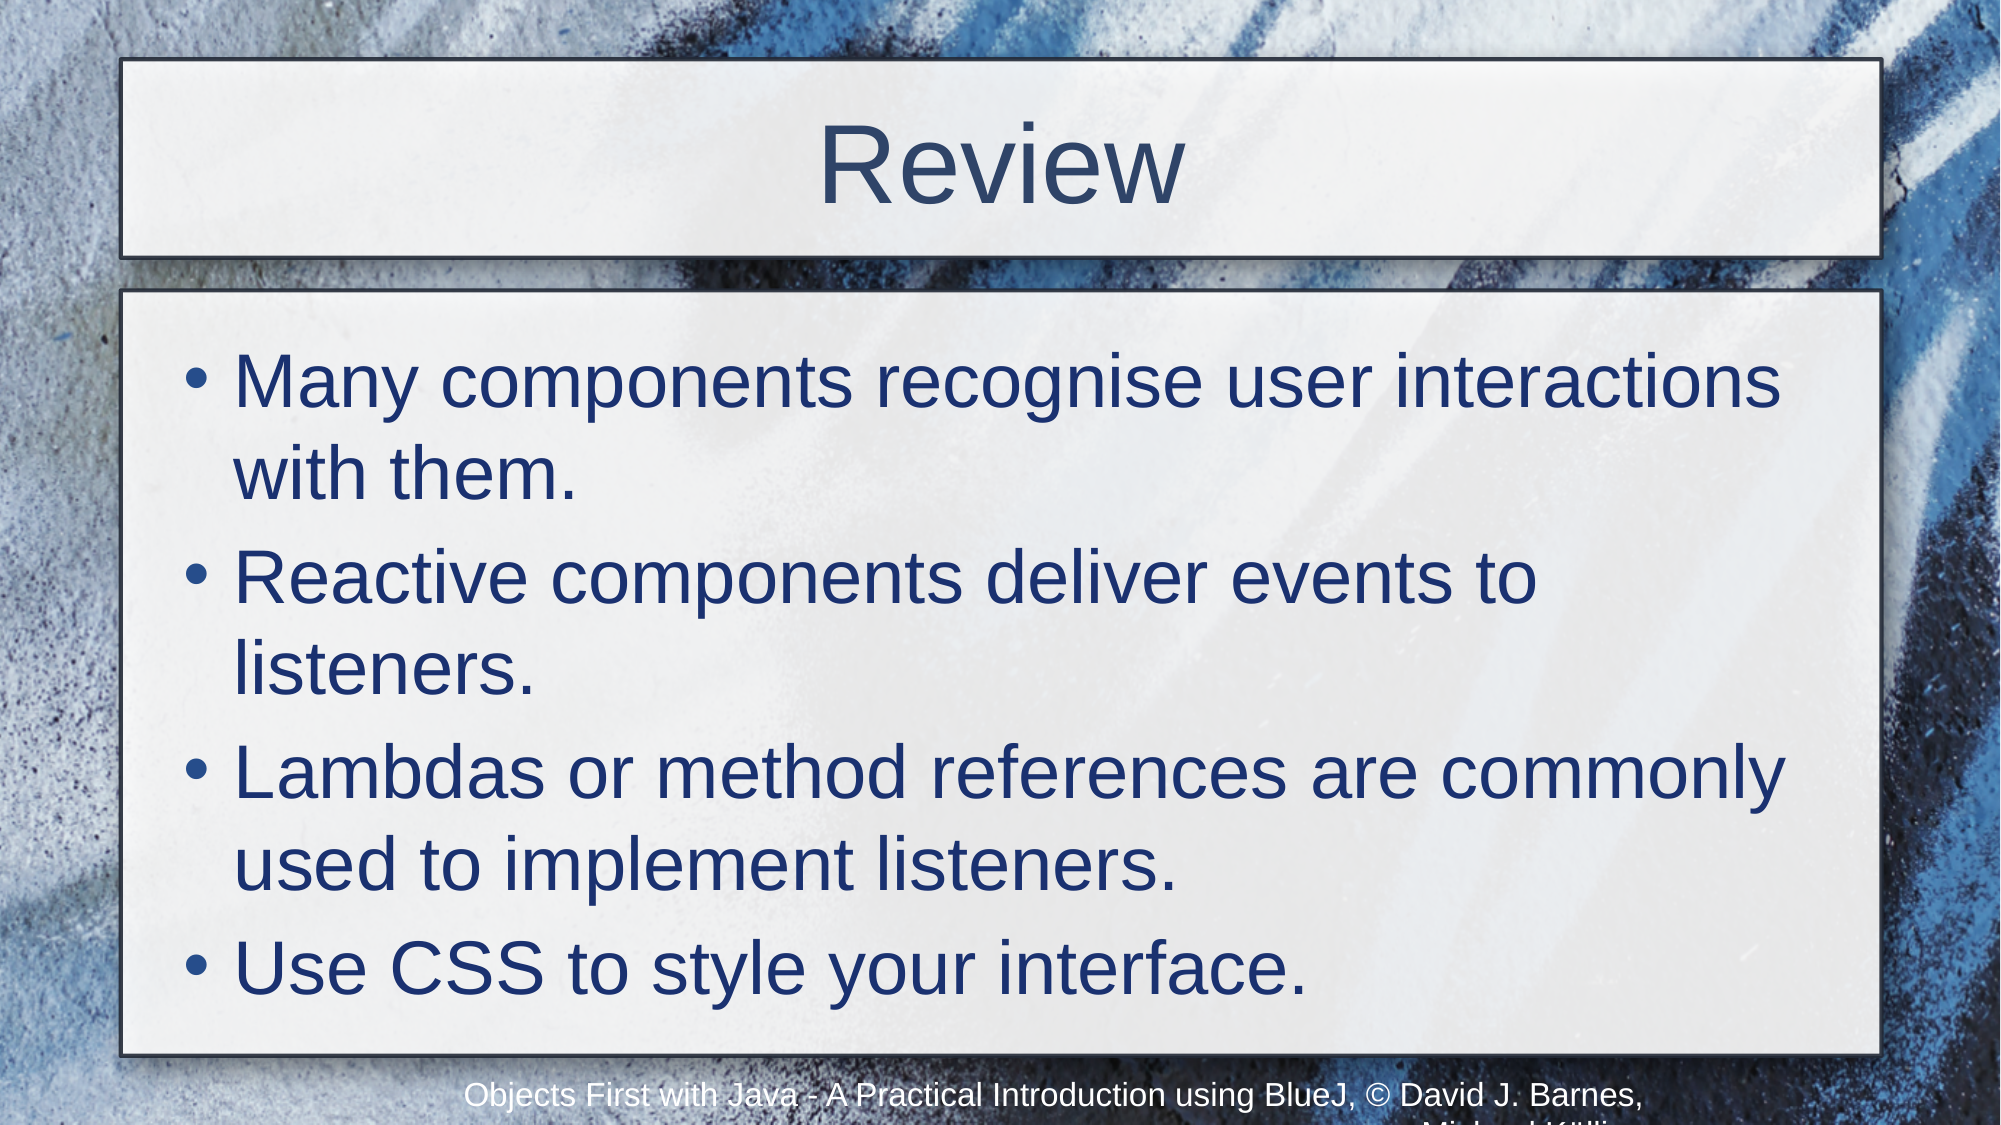

# Review
Many components recognise user interactions with them.
Reactive components deliver events to listeners.
Lambdas or method references are commonly used to implement listeners.
Use CSS to style your interface.